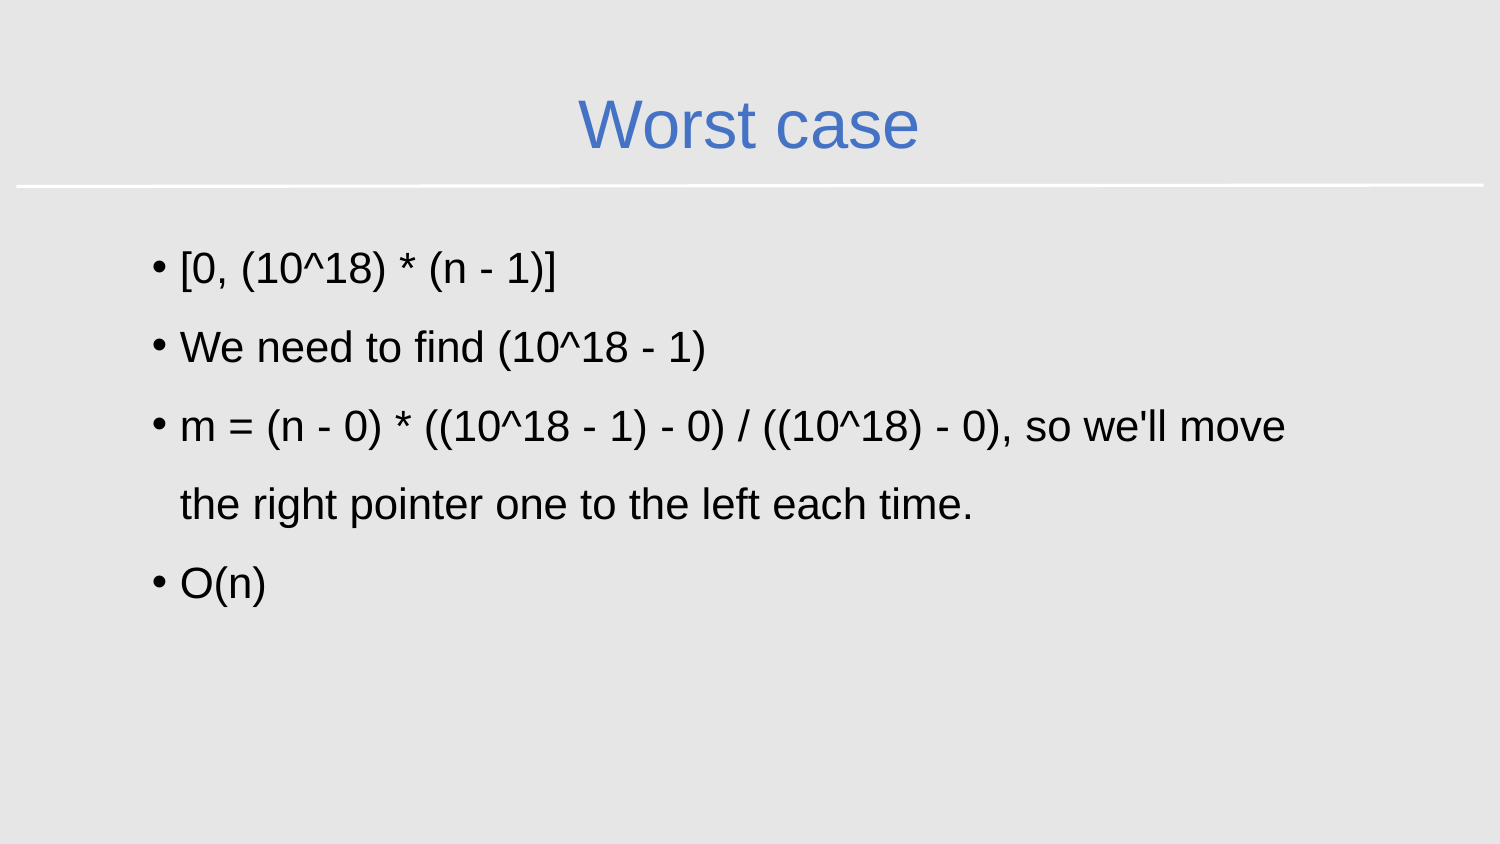

# Worst case
[0, (10^18) * (n - 1)]
We need to find (10^18 - 1)
m = (n - 0) * ((10^18 - 1) - 0) / ((10^18) - 0), so we'll move the right pointer one to the left each time.
O(n)